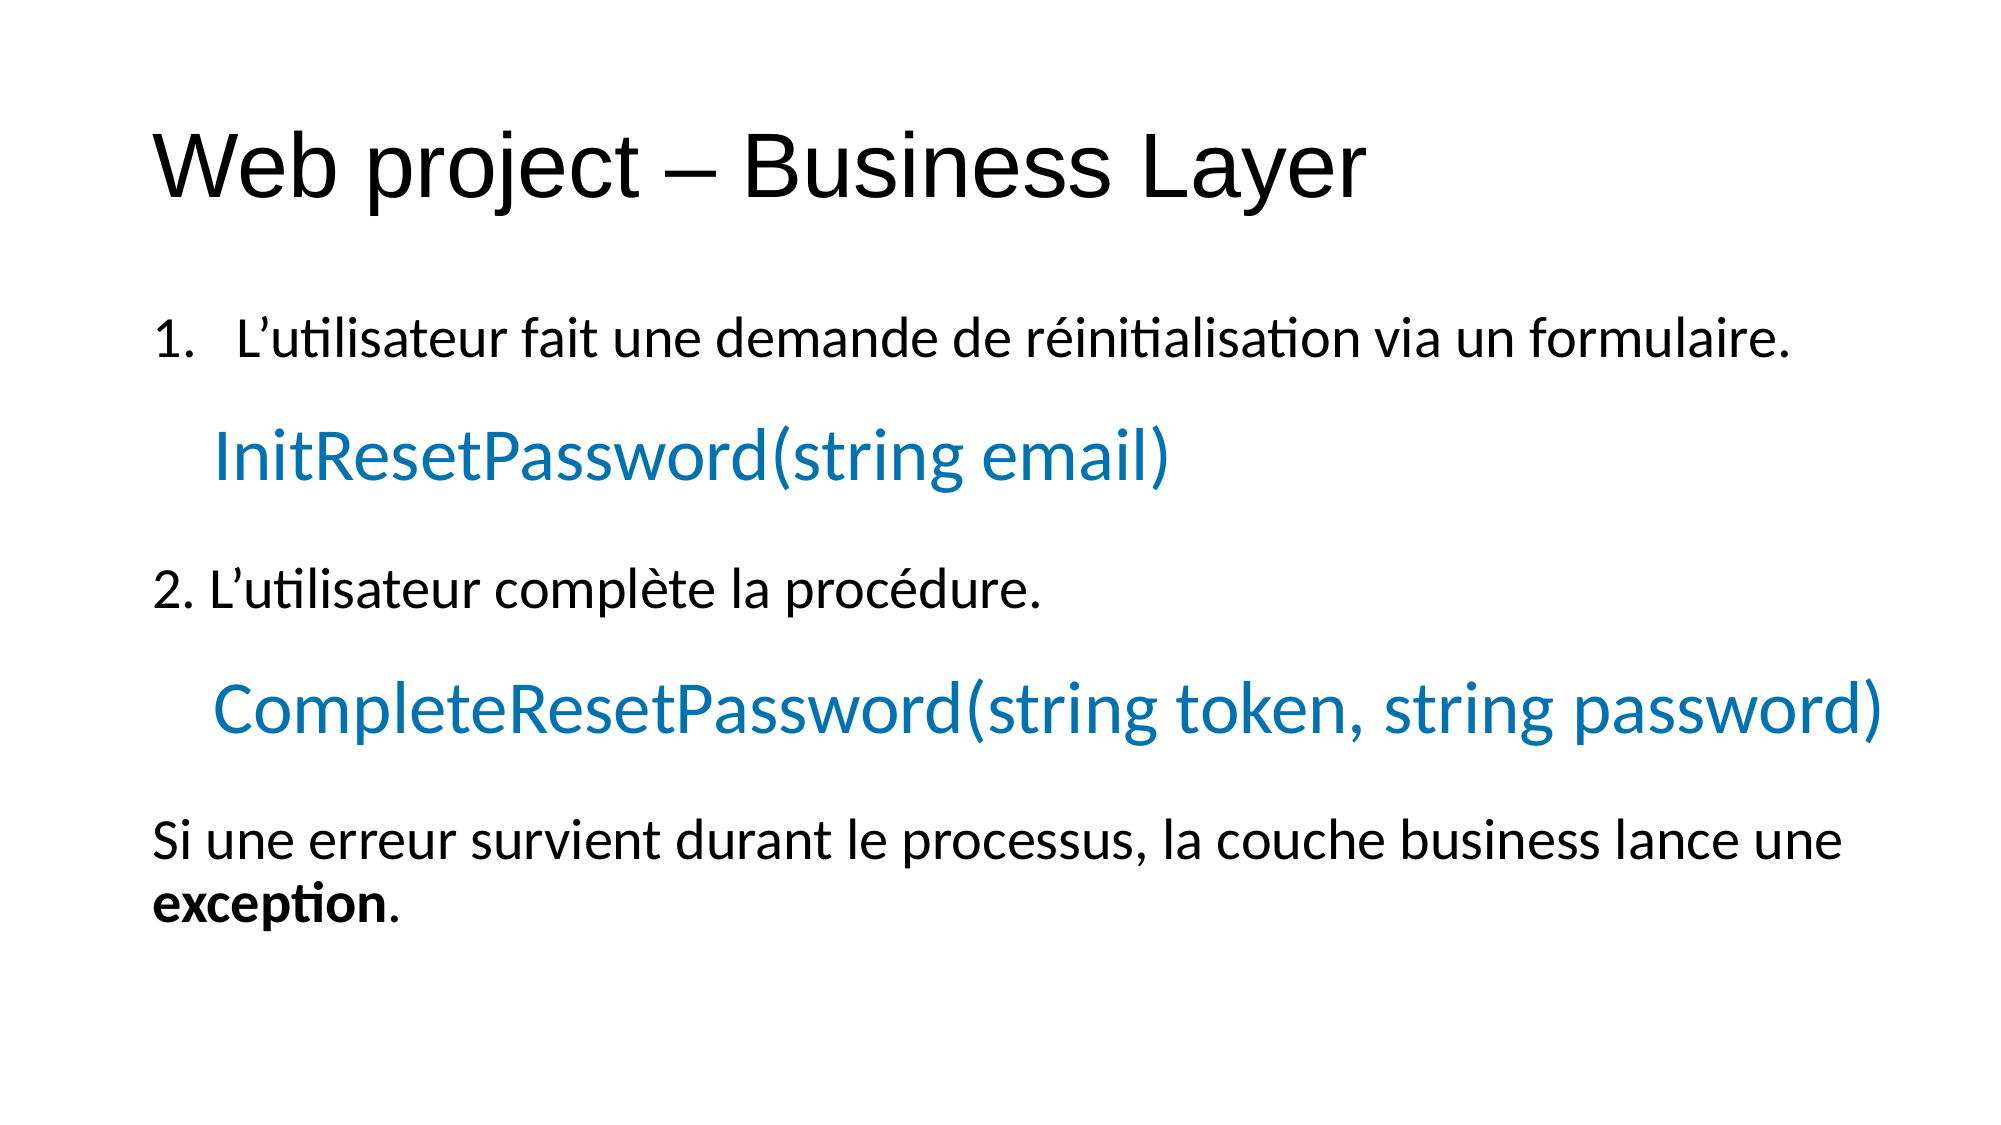

Web project – Business Layer
L’utilisateur fait une demande de réinitialisation via un formulaire.

2. L’utilisateur complète la procédure.

Si une erreur survient durant le processus, la couche business lance une exception.

InitResetPassword(string email)
CompleteResetPassword(string token, string password)